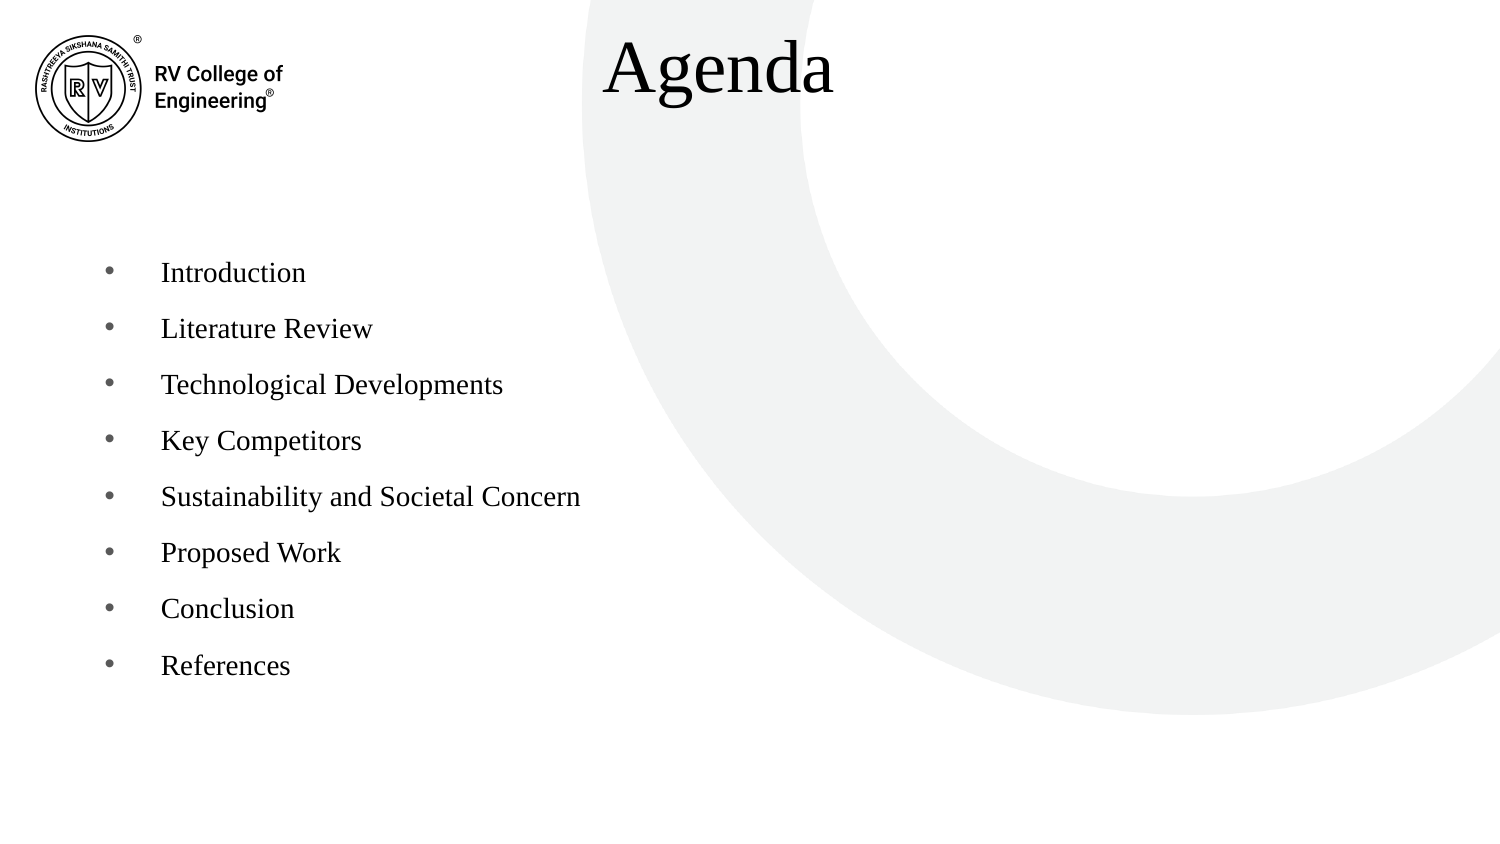

# Agenda
Introduction
Literature Review
Technological Developments
Key Competitors
Sustainability and Societal Concern
Proposed Work
Conclusion
References